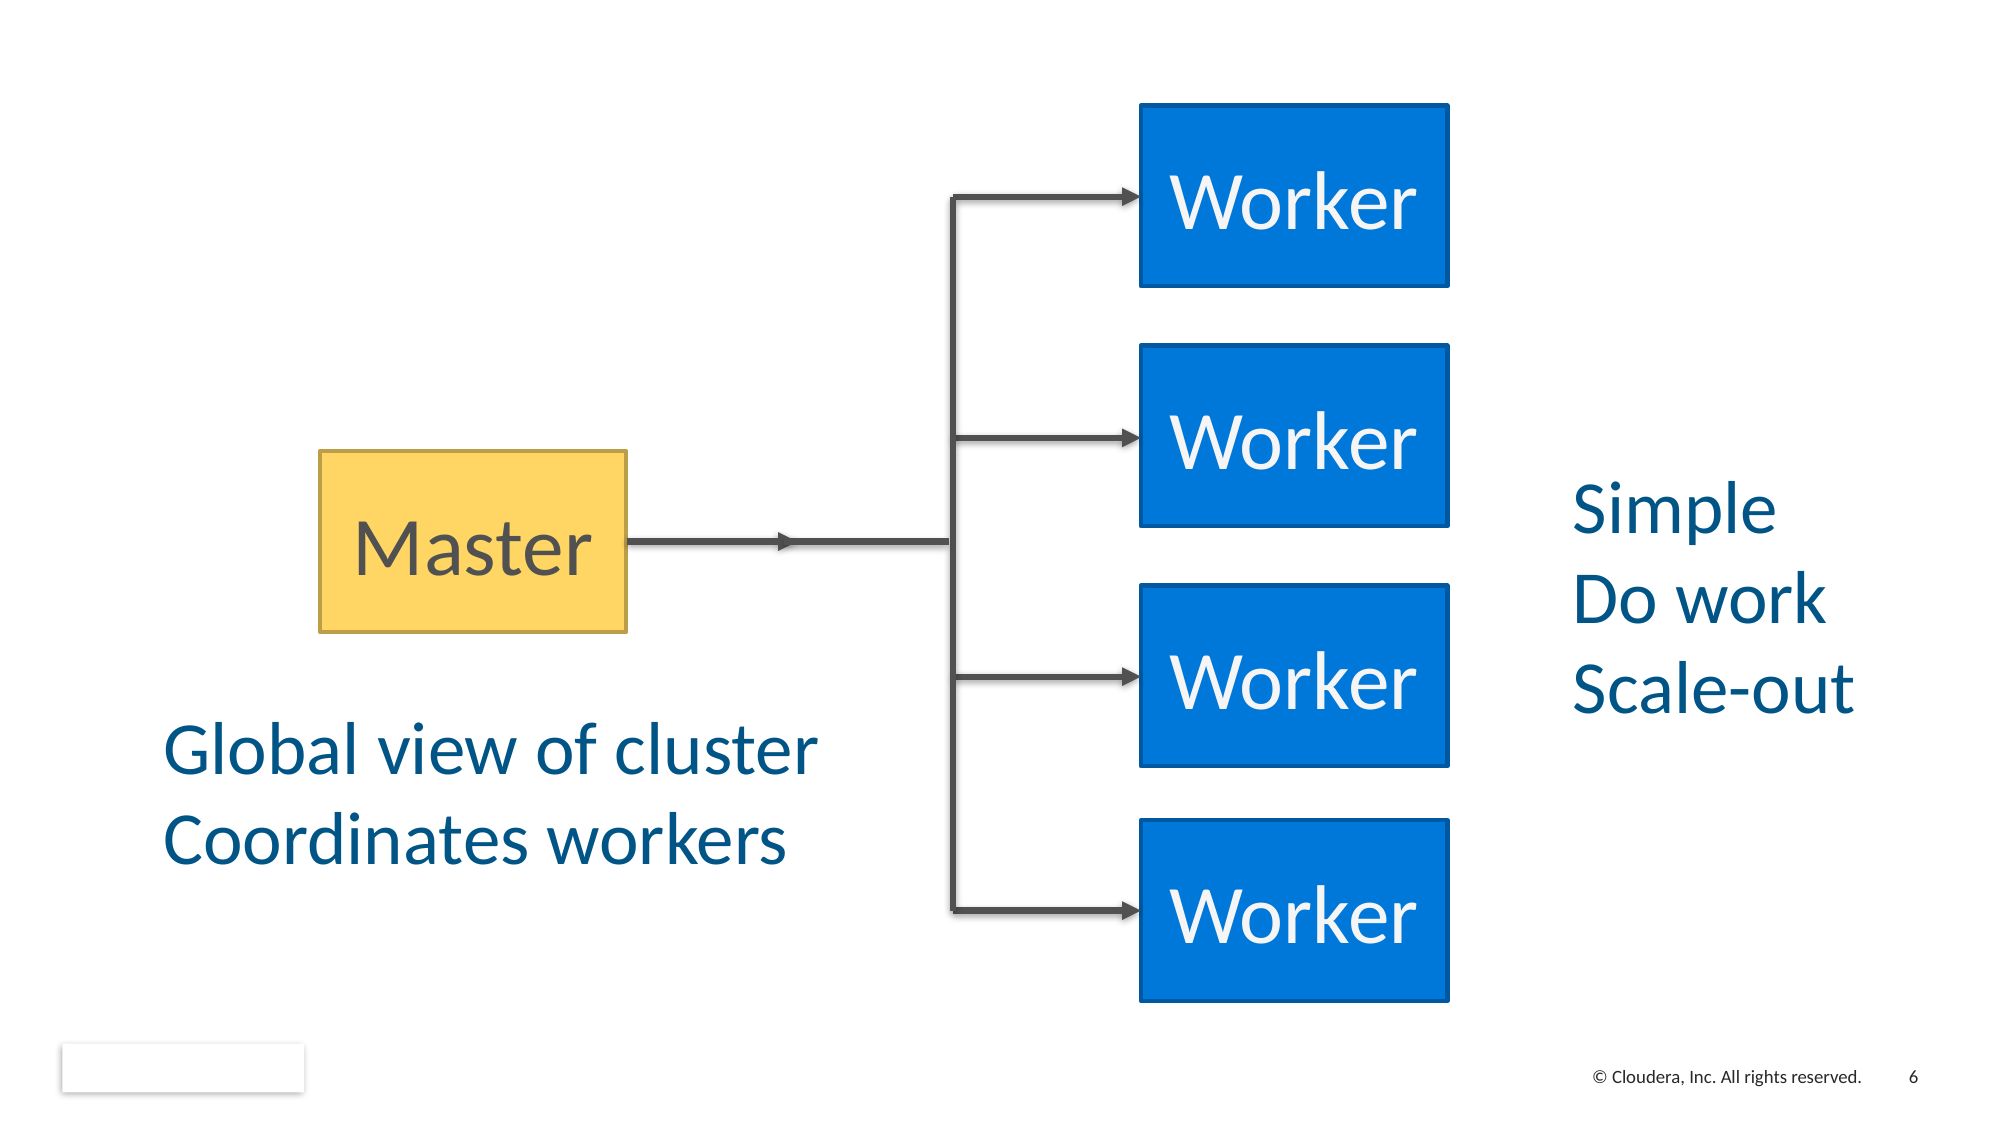

Worker
Worker
Master
Simple
Do work
Scale-out
Worker
Global view of cluster
Coordinates workers
Worker